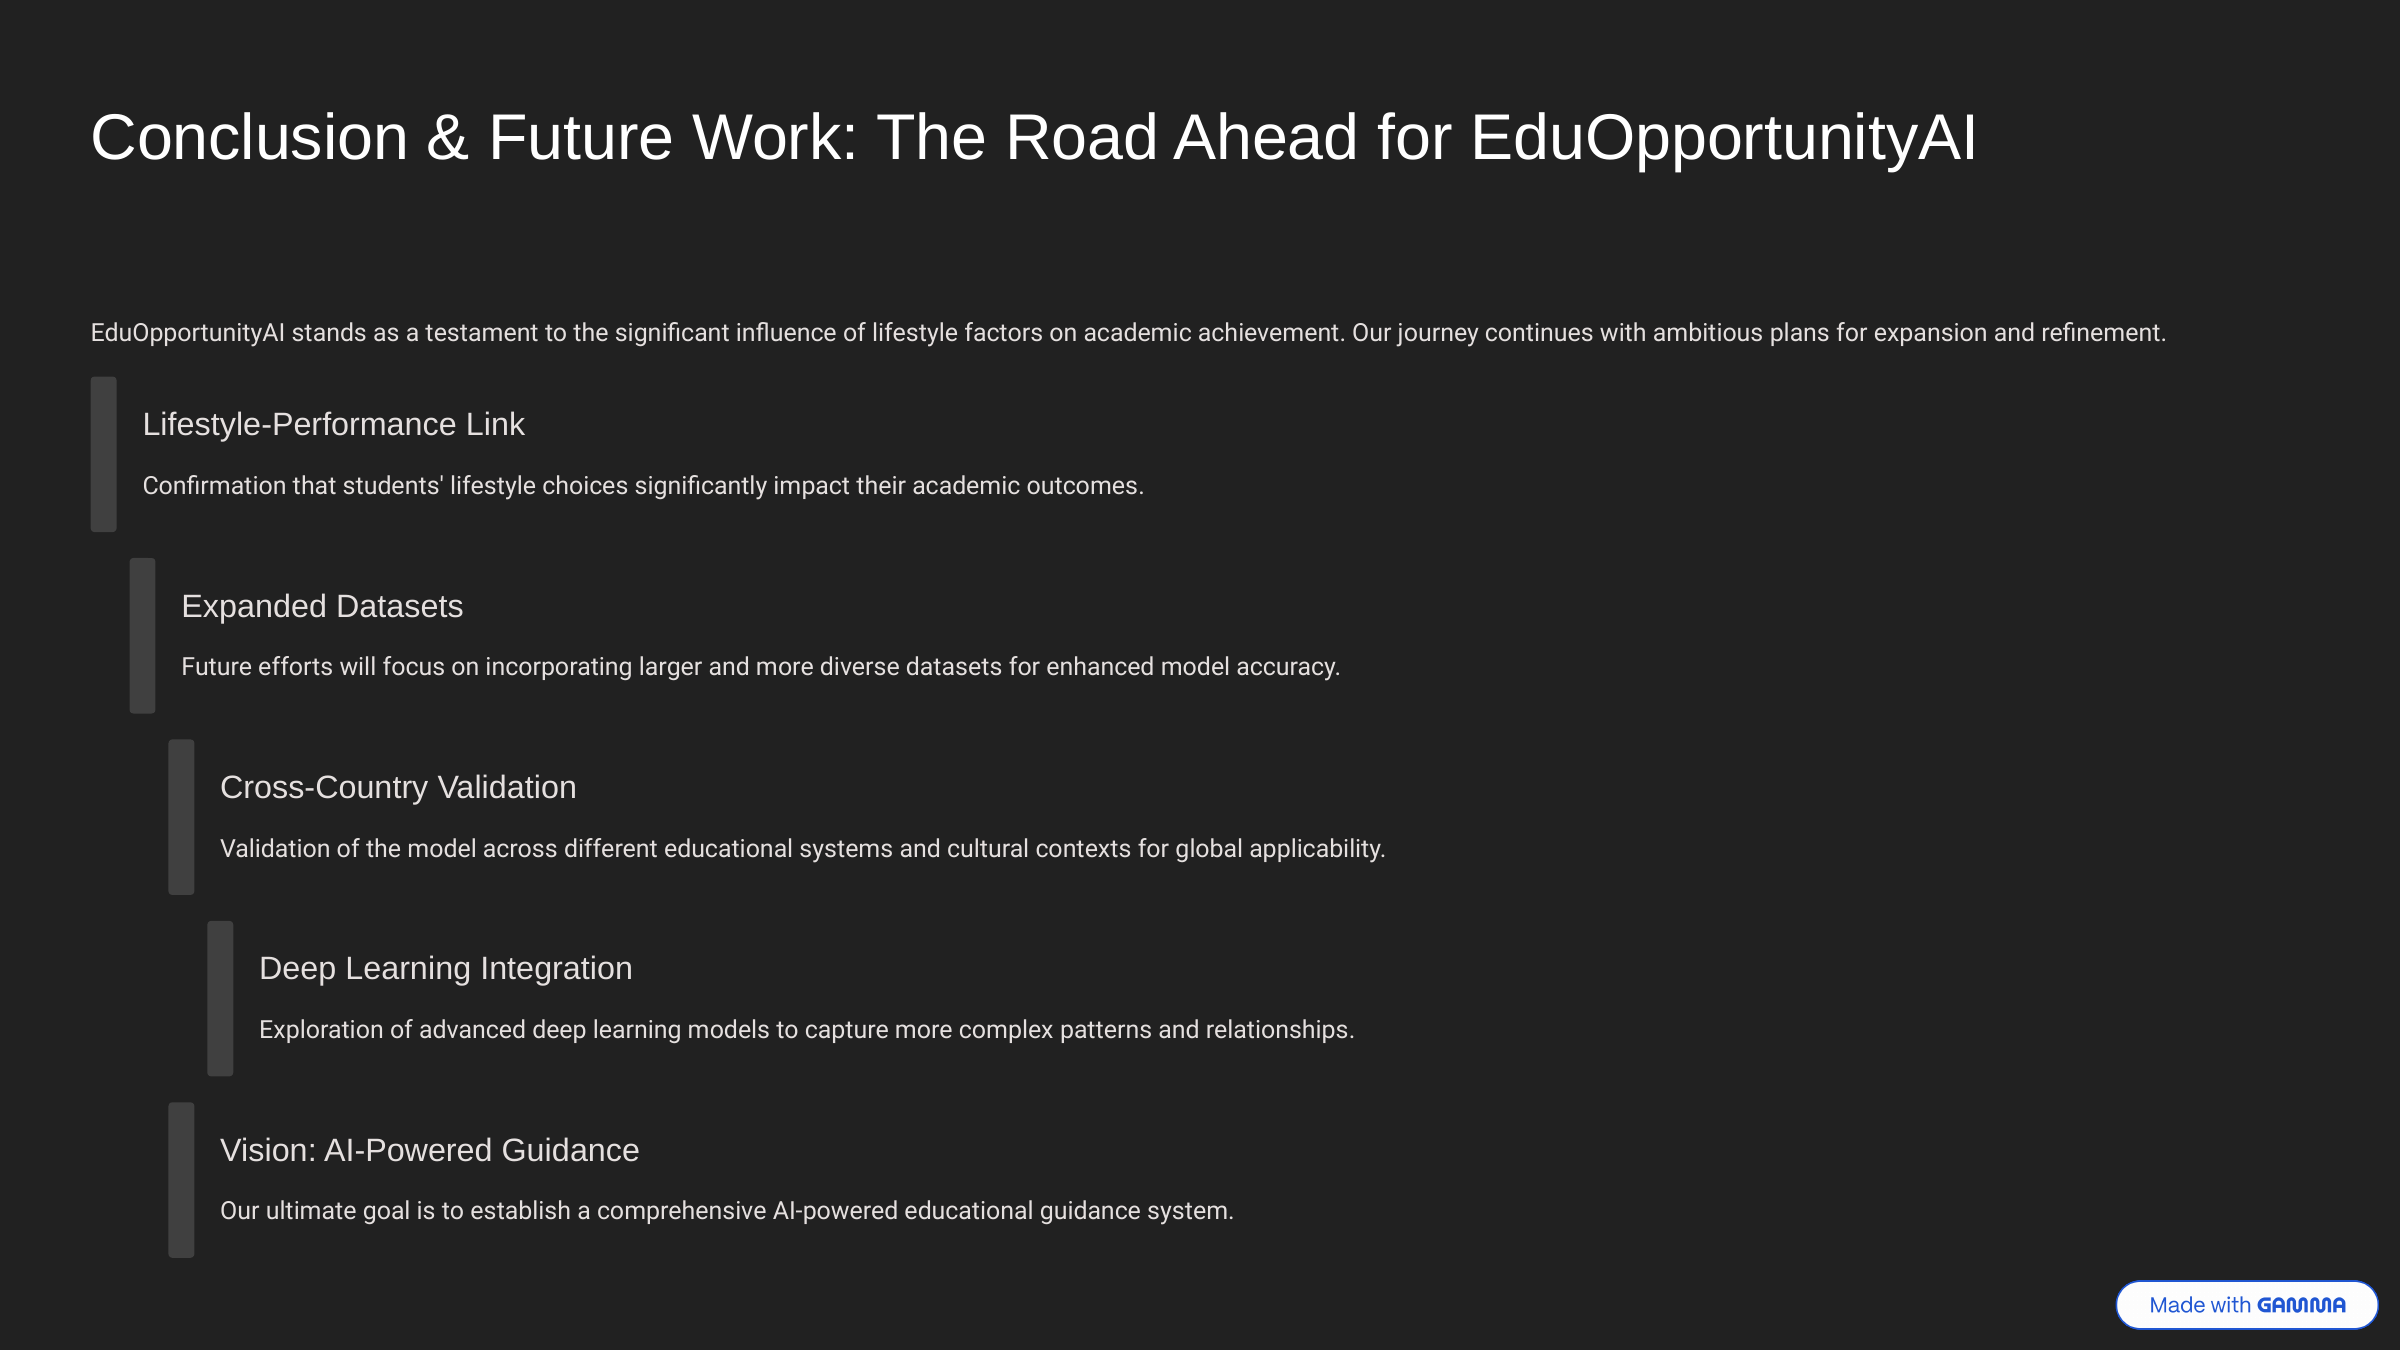

Conclusion & Future Work: The Road Ahead for EduOpportunityAI
EduOpportunityAI stands as a testament to the significant influence of lifestyle factors on academic achievement. Our journey continues with ambitious plans for expansion and refinement.

Lifestyle-Performance Link
Confirmation that students' lifestyle choices significantly impact their academic outcomes.

Expanded Datasets
Future efforts will focus on incorporating larger and more diverse datasets for enhanced model accuracy.

Cross-Country Validation
Validation of the model across different educational systems and cultural contexts for global applicability.

Deep Learning Integration
Exploration of advanced deep learning models to capture more complex patterns and relationships.

Vision: AI-Powered Guidance
Our ultimate goal is to establish a comprehensive AI-powered educational guidance system.